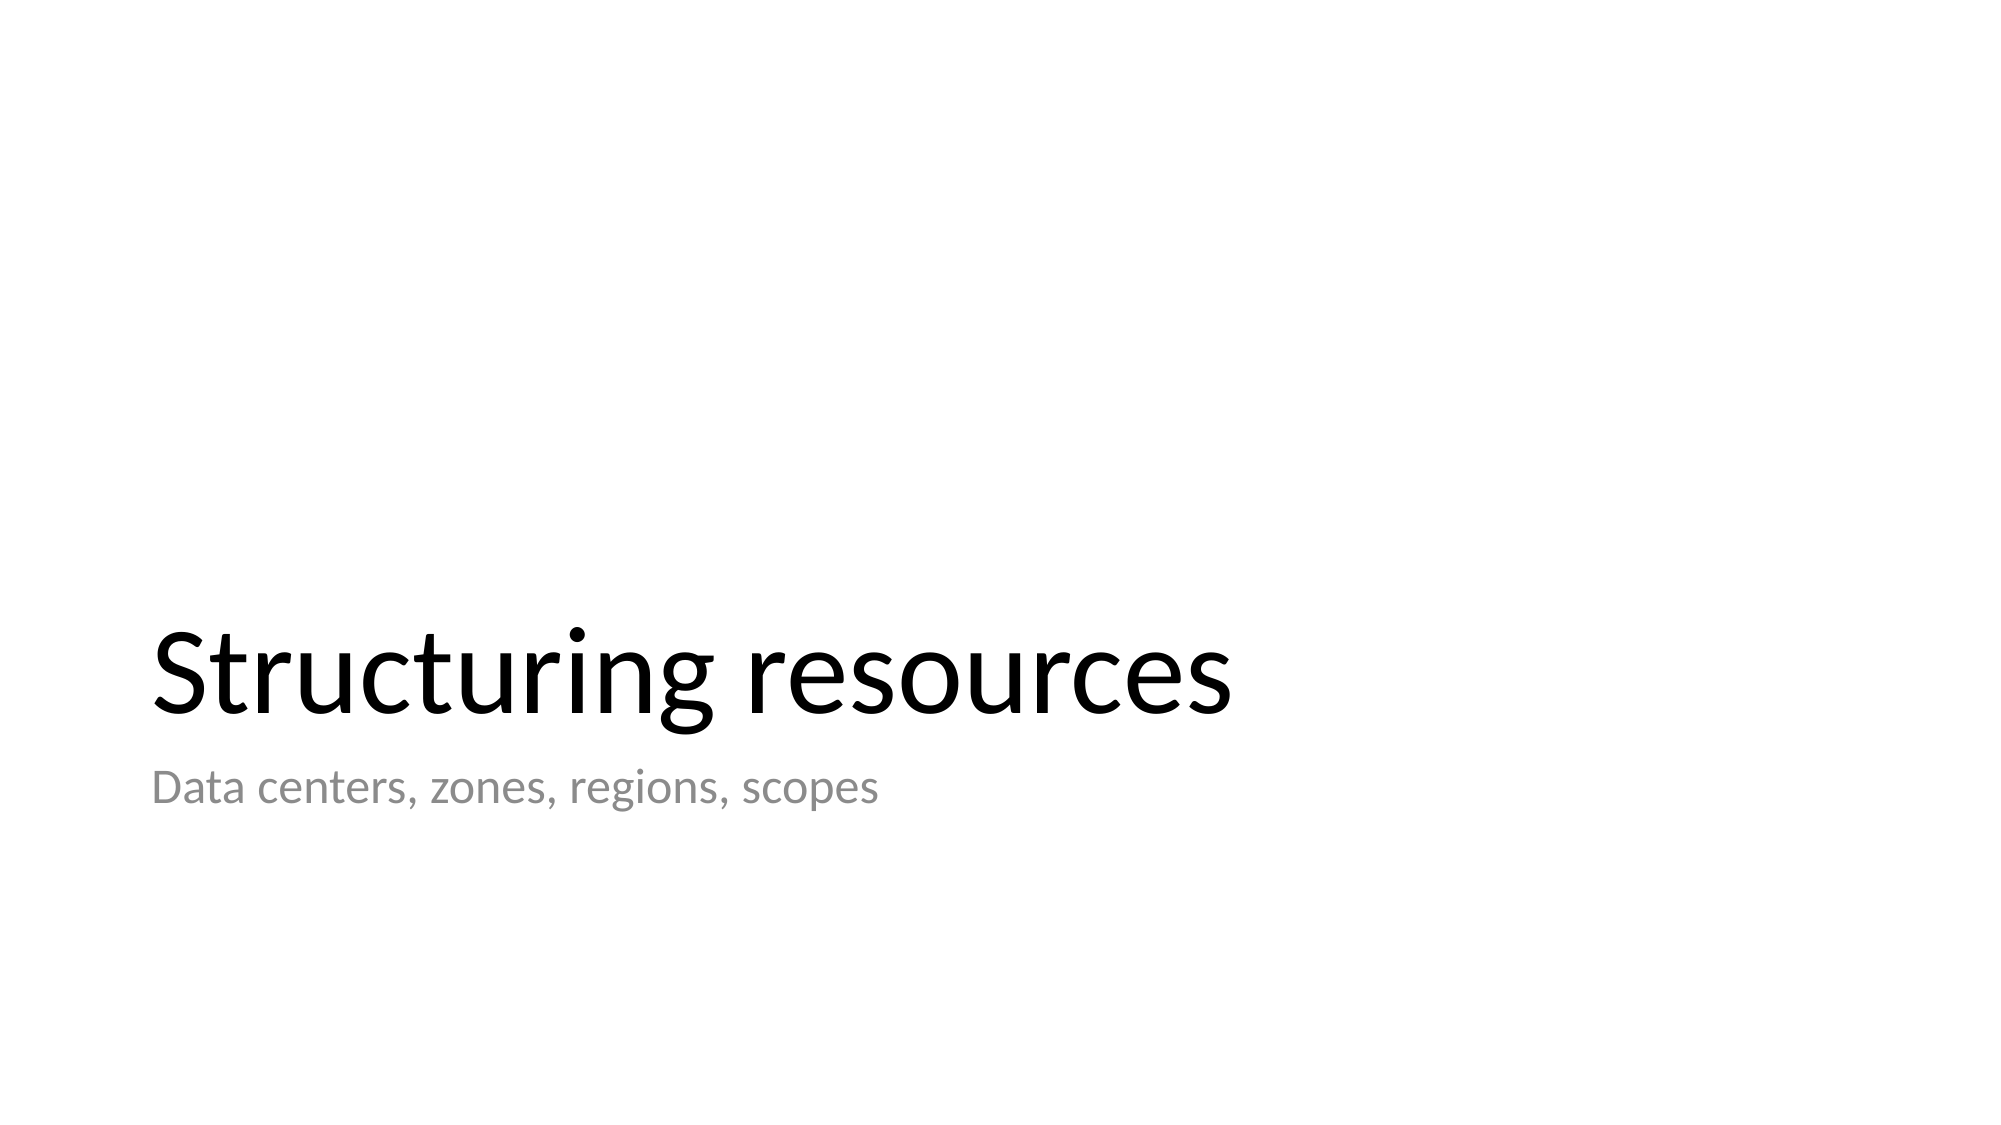

# Structuring resources
Data centers, zones, regions, scopes